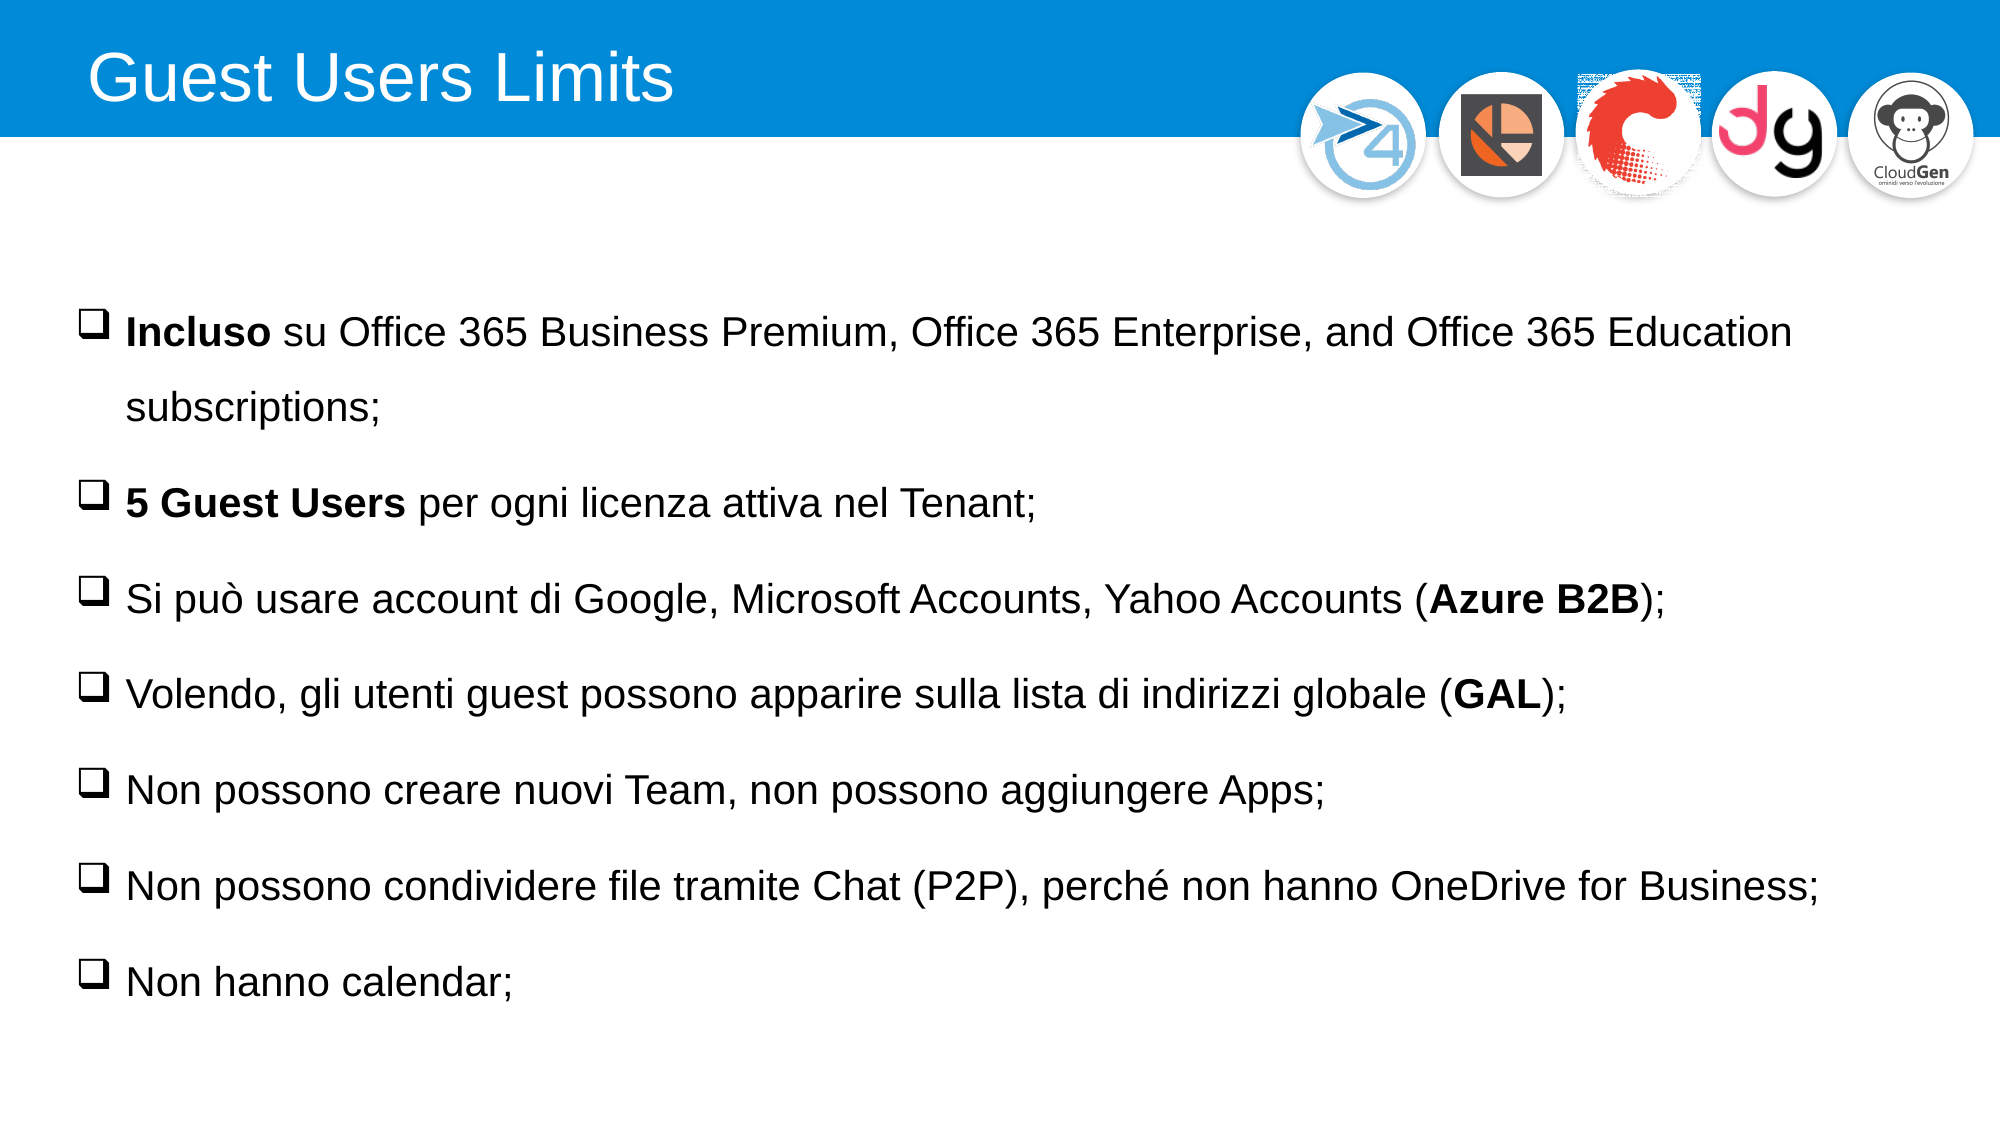

Guest Users Limits
Incluso su Office 365 Business Premium, Office 365 Enterprise, and Office 365 Education subscriptions;
5 Guest Users per ogni licenza attiva nel Tenant;
Si può usare account di Google, Microsoft Accounts, Yahoo Accounts (Azure B2B);
Volendo, gli utenti guest possono apparire sulla lista di indirizzi globale (GAL);
Non possono creare nuovi Team, non possono aggiungere Apps;
Non possono condividere file tramite Chat (P2P), perché non hanno OneDrive for Business;
Non hanno calendar;